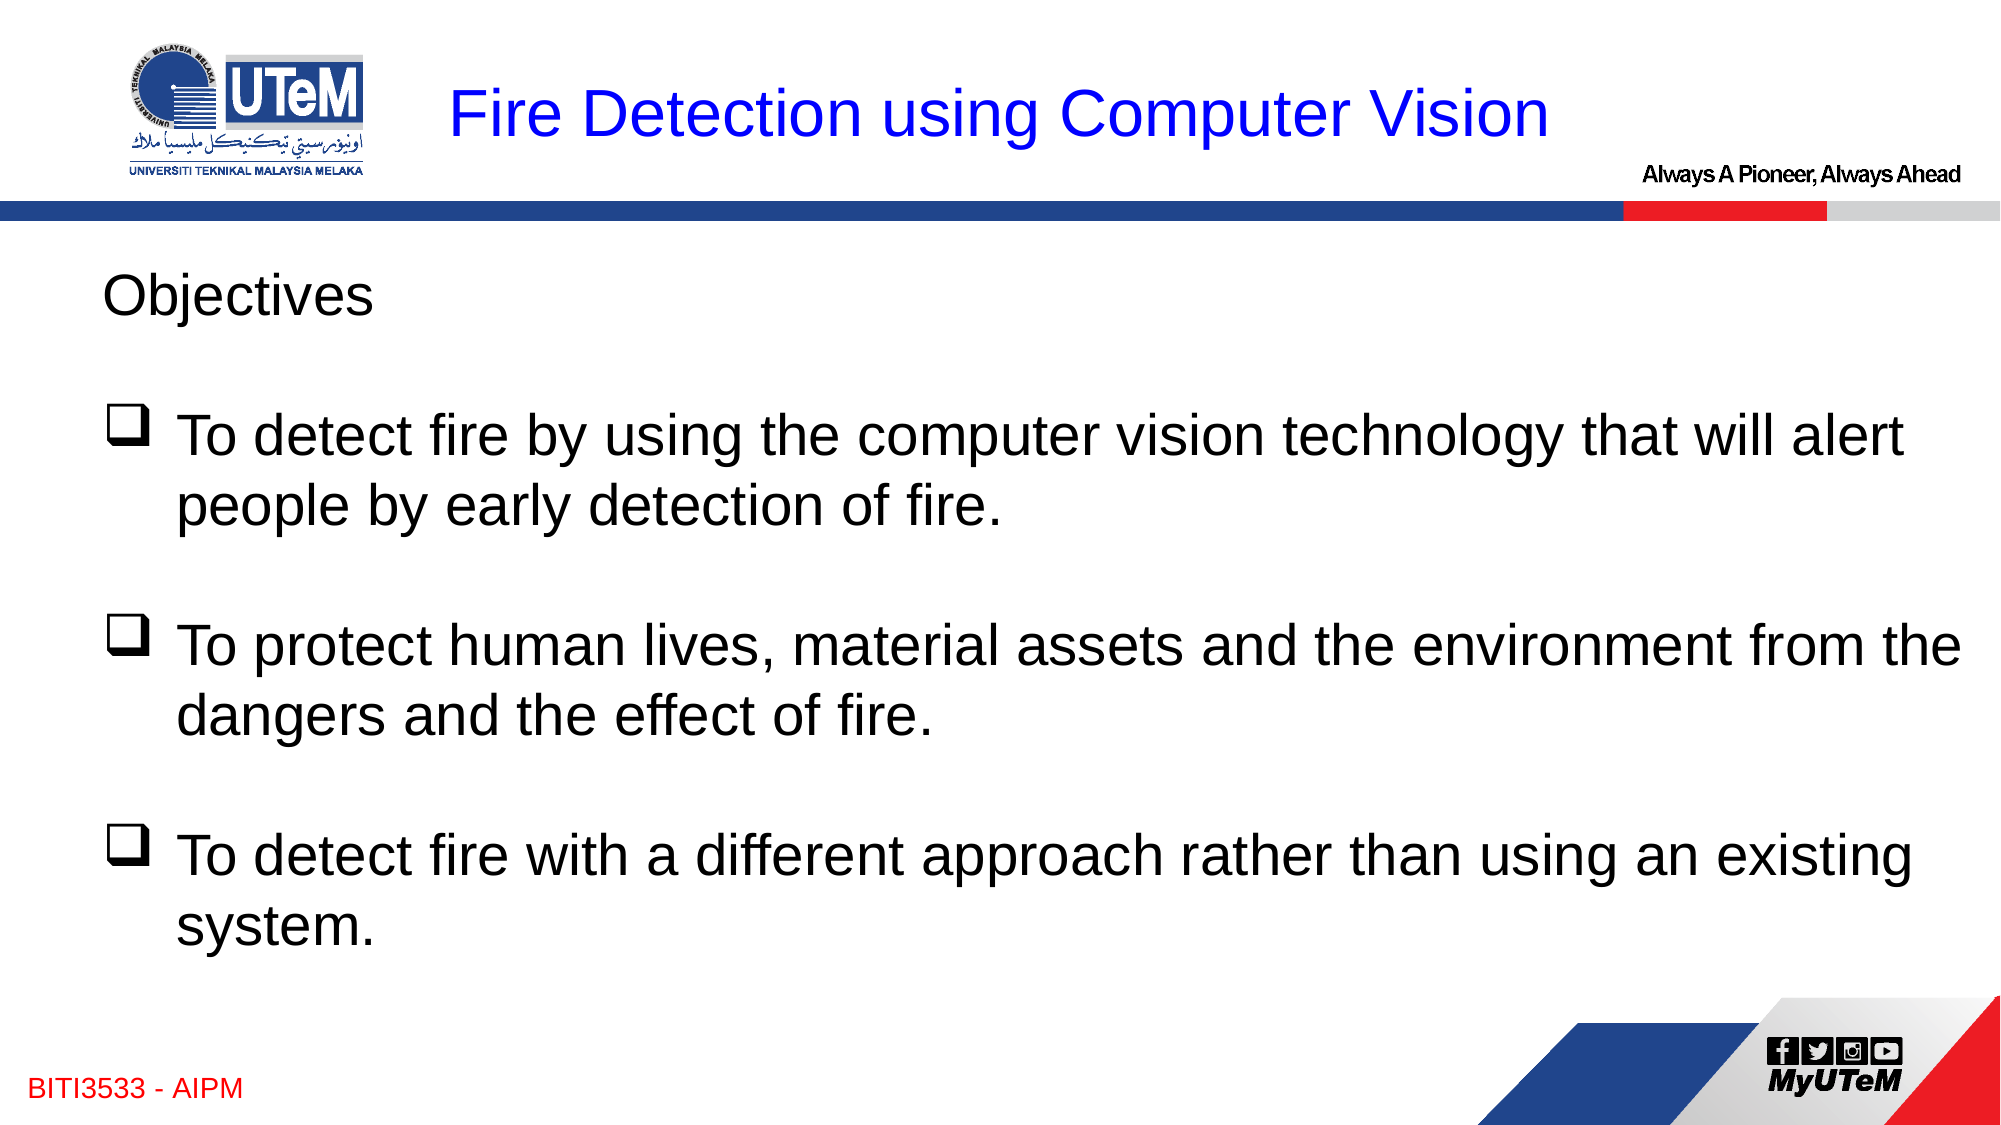

Fire Detection using Computer Vision
Objectives

To detect fire by using the computer vision technology that will alert people by early detection of fire.

To protect human lives, material assets and the environment from the dangers and the effect of fire.

To detect fire with a different approach rather than using an existing system.

BITI3533 - AIPM